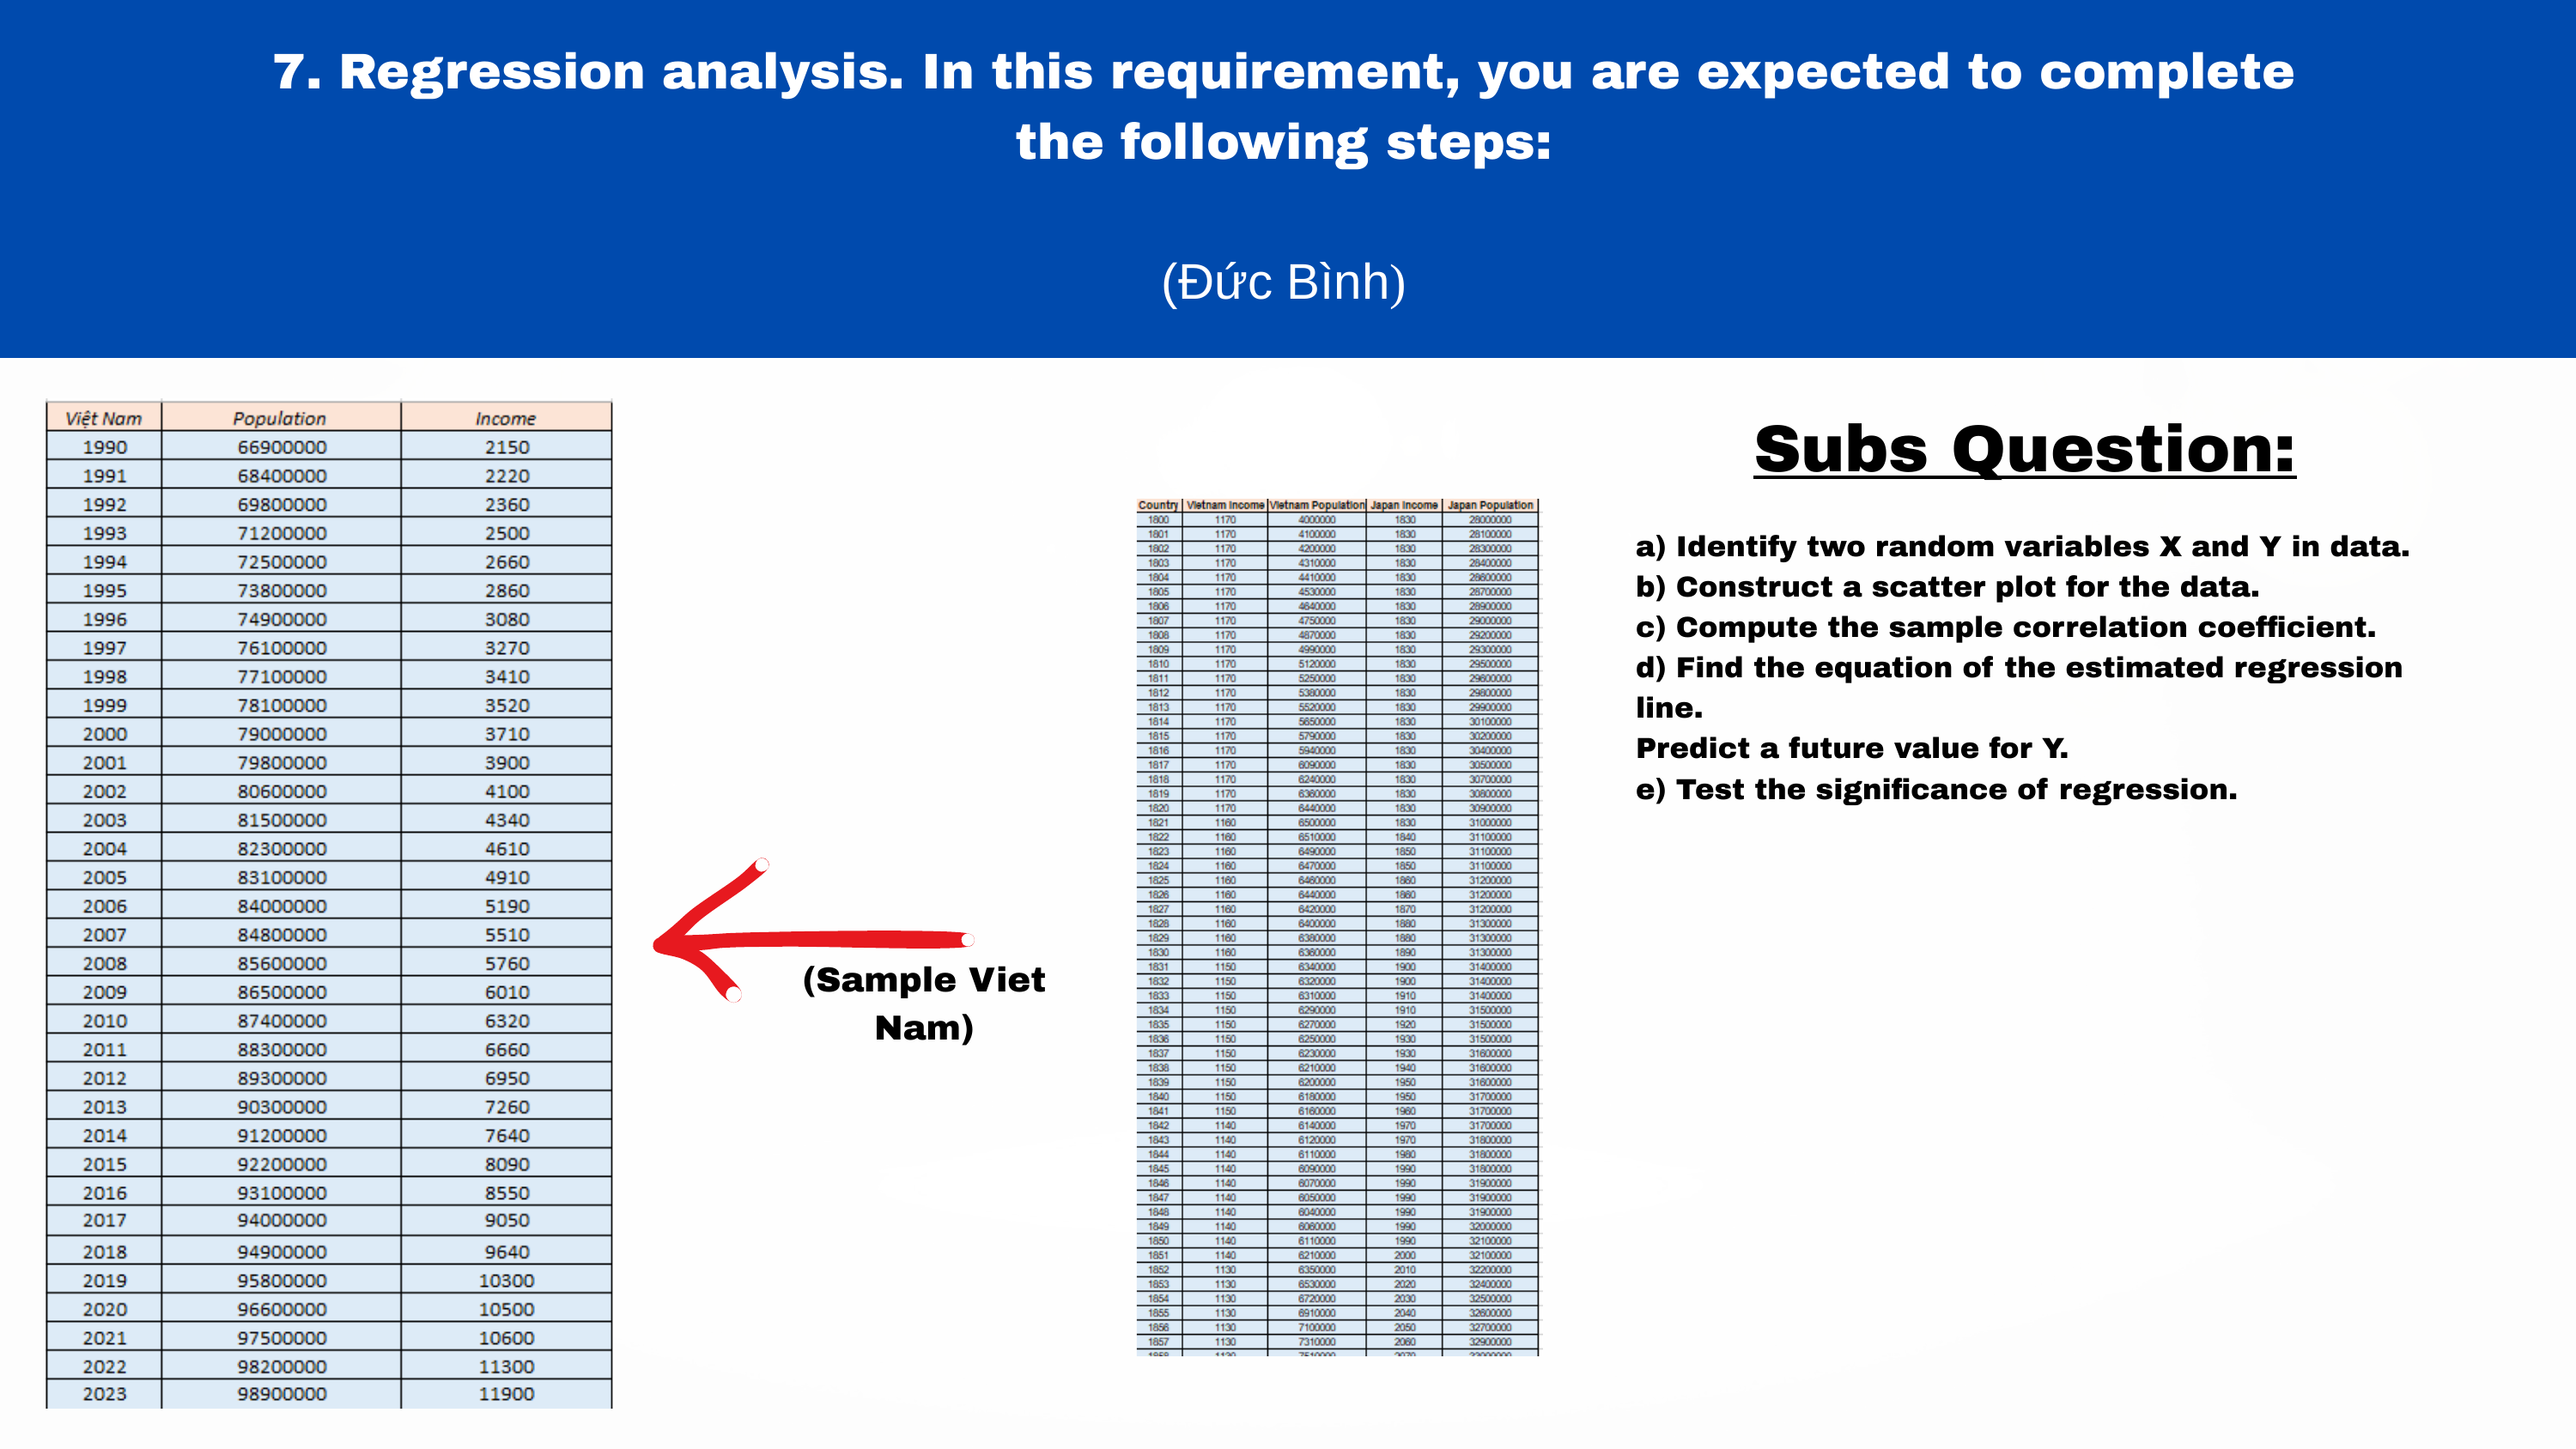

7. Regression analysis. In this requirement, you are expected to complete
the following steps:

(Đức Bình)
Subs Question:

a) Identify two random variables X and Y in data.
b) Construct a scatter plot for the data.
c) Compute the sample correlation coefficient.
d) Find the equation of the estimated regression line.
Predict a future value for Y.
e) Test the significance of regression.

(Sample Viet Nam)